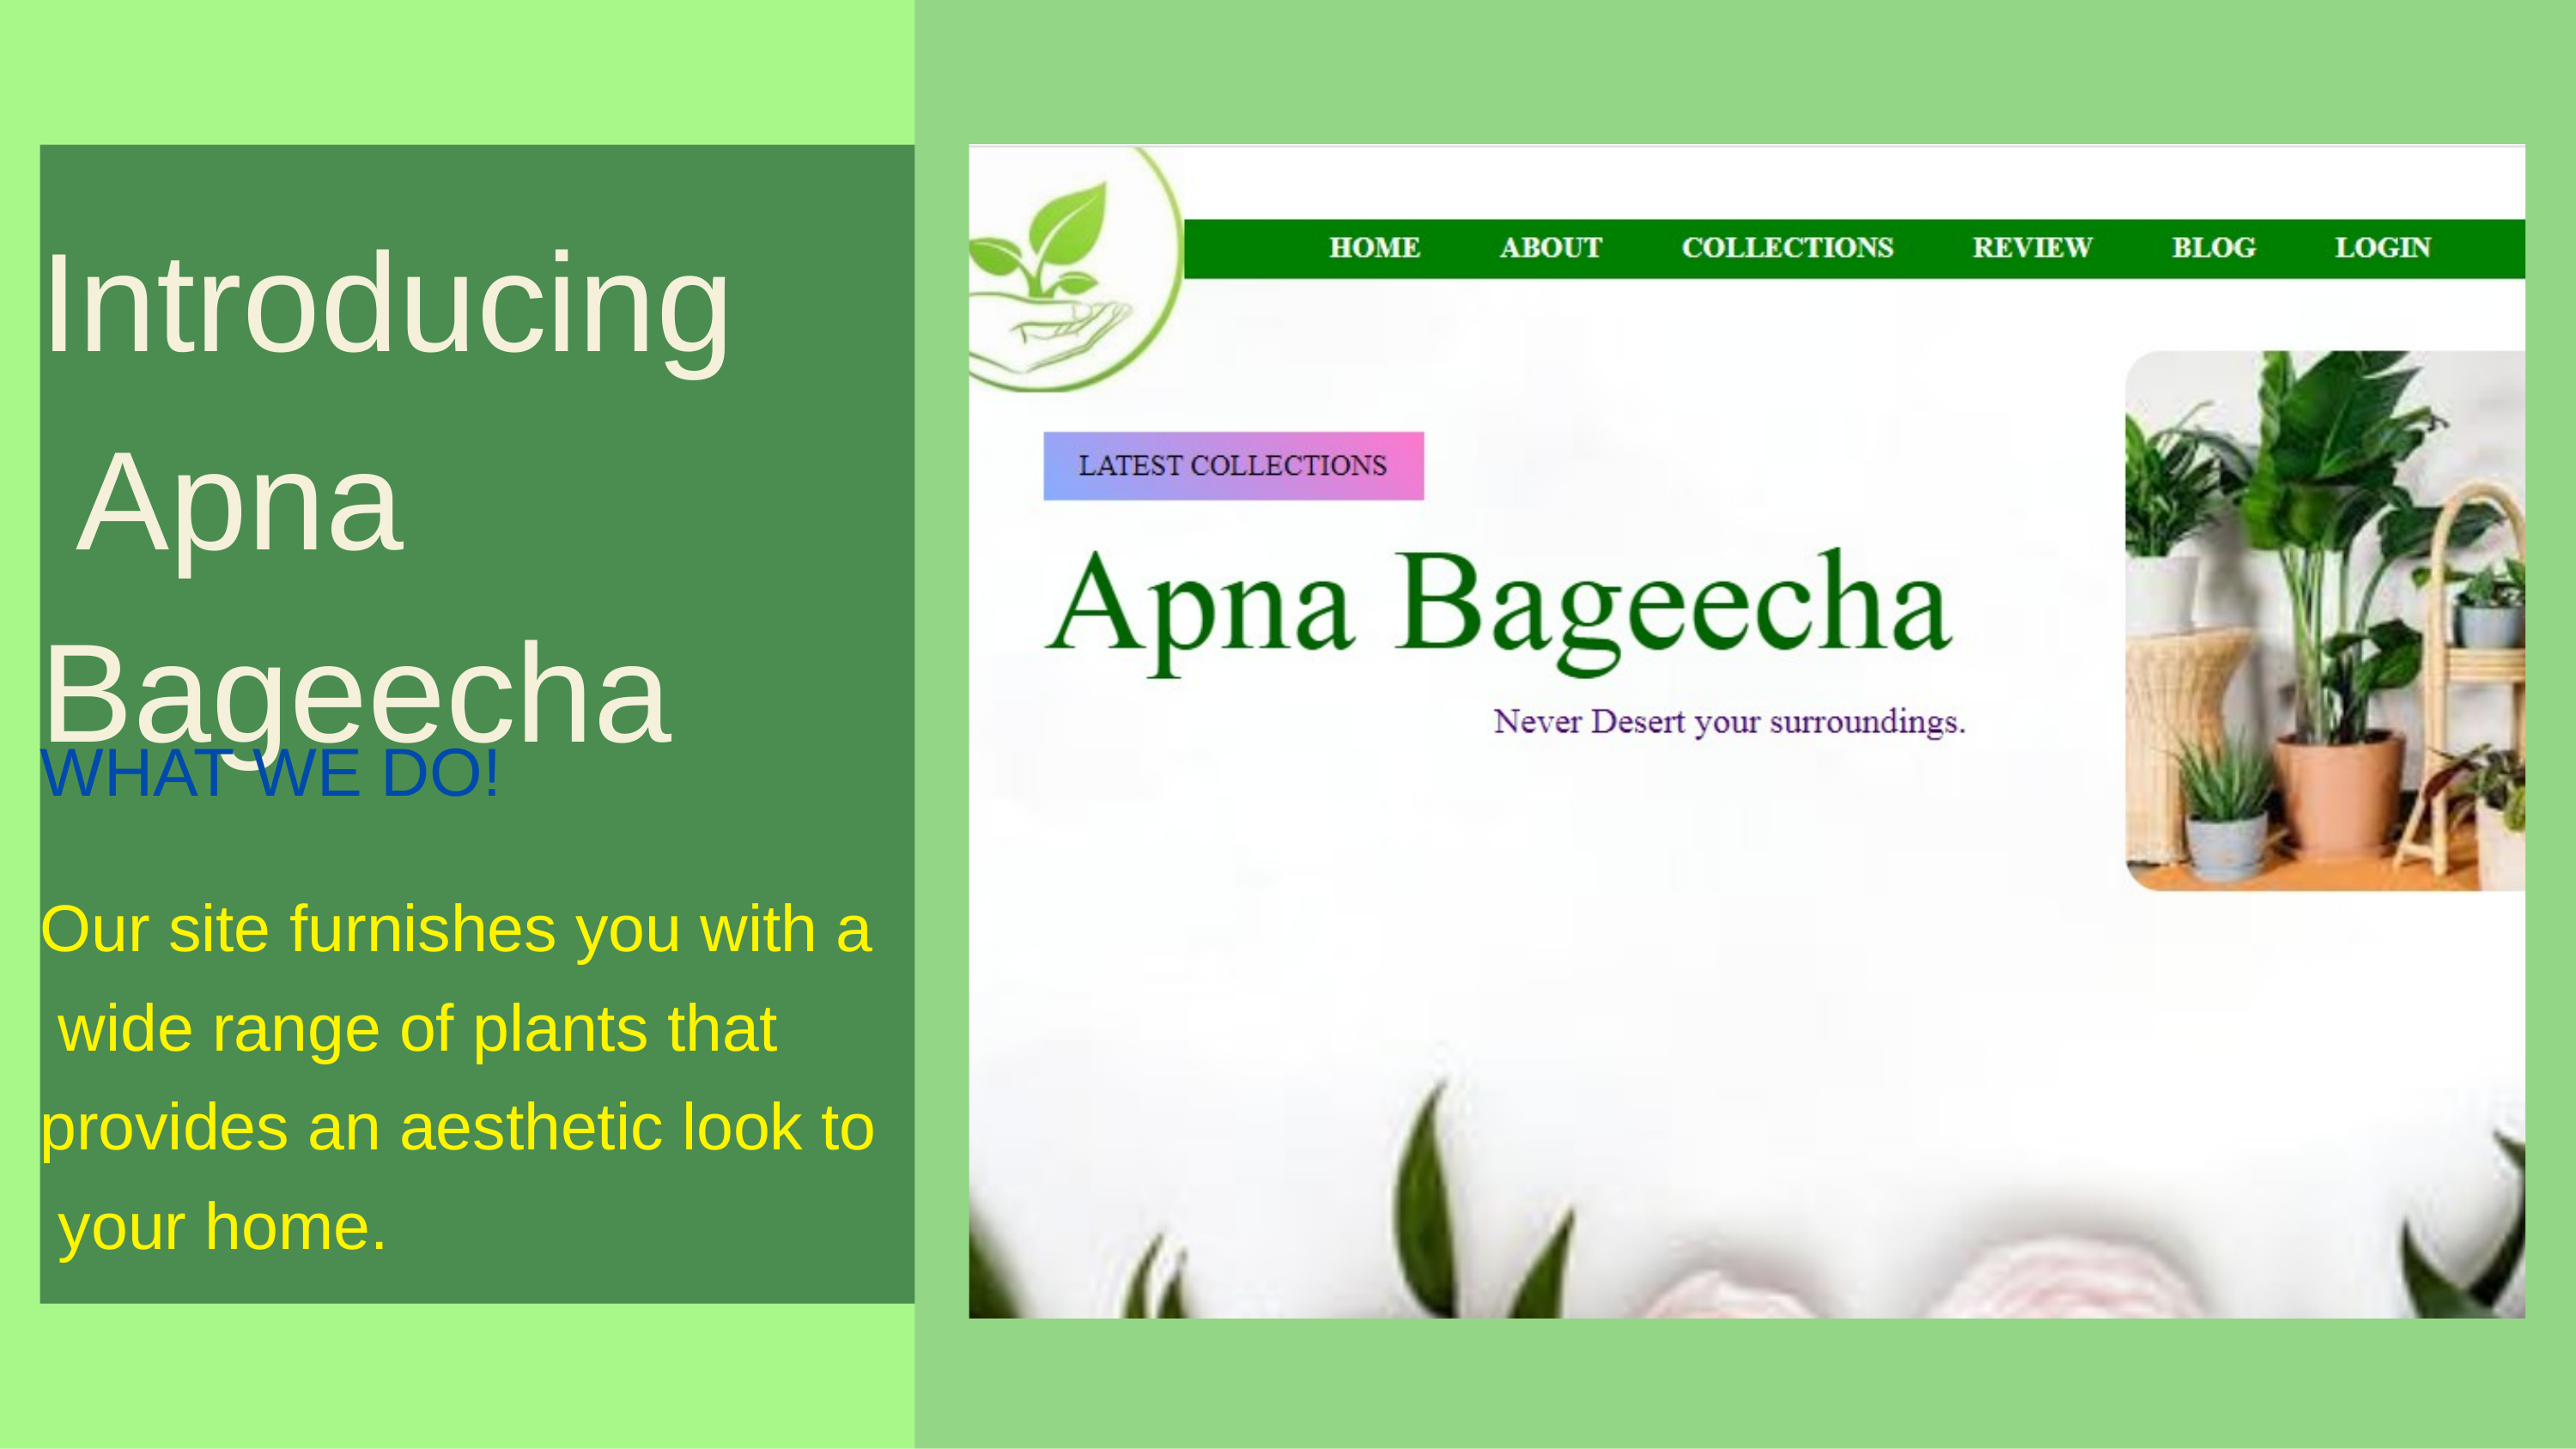

# Introducing  Apna
Bageecha
WHAT WE DO!
Our site furnishes you with a  wide range of plants that  provides an aesthetic look to  your home.